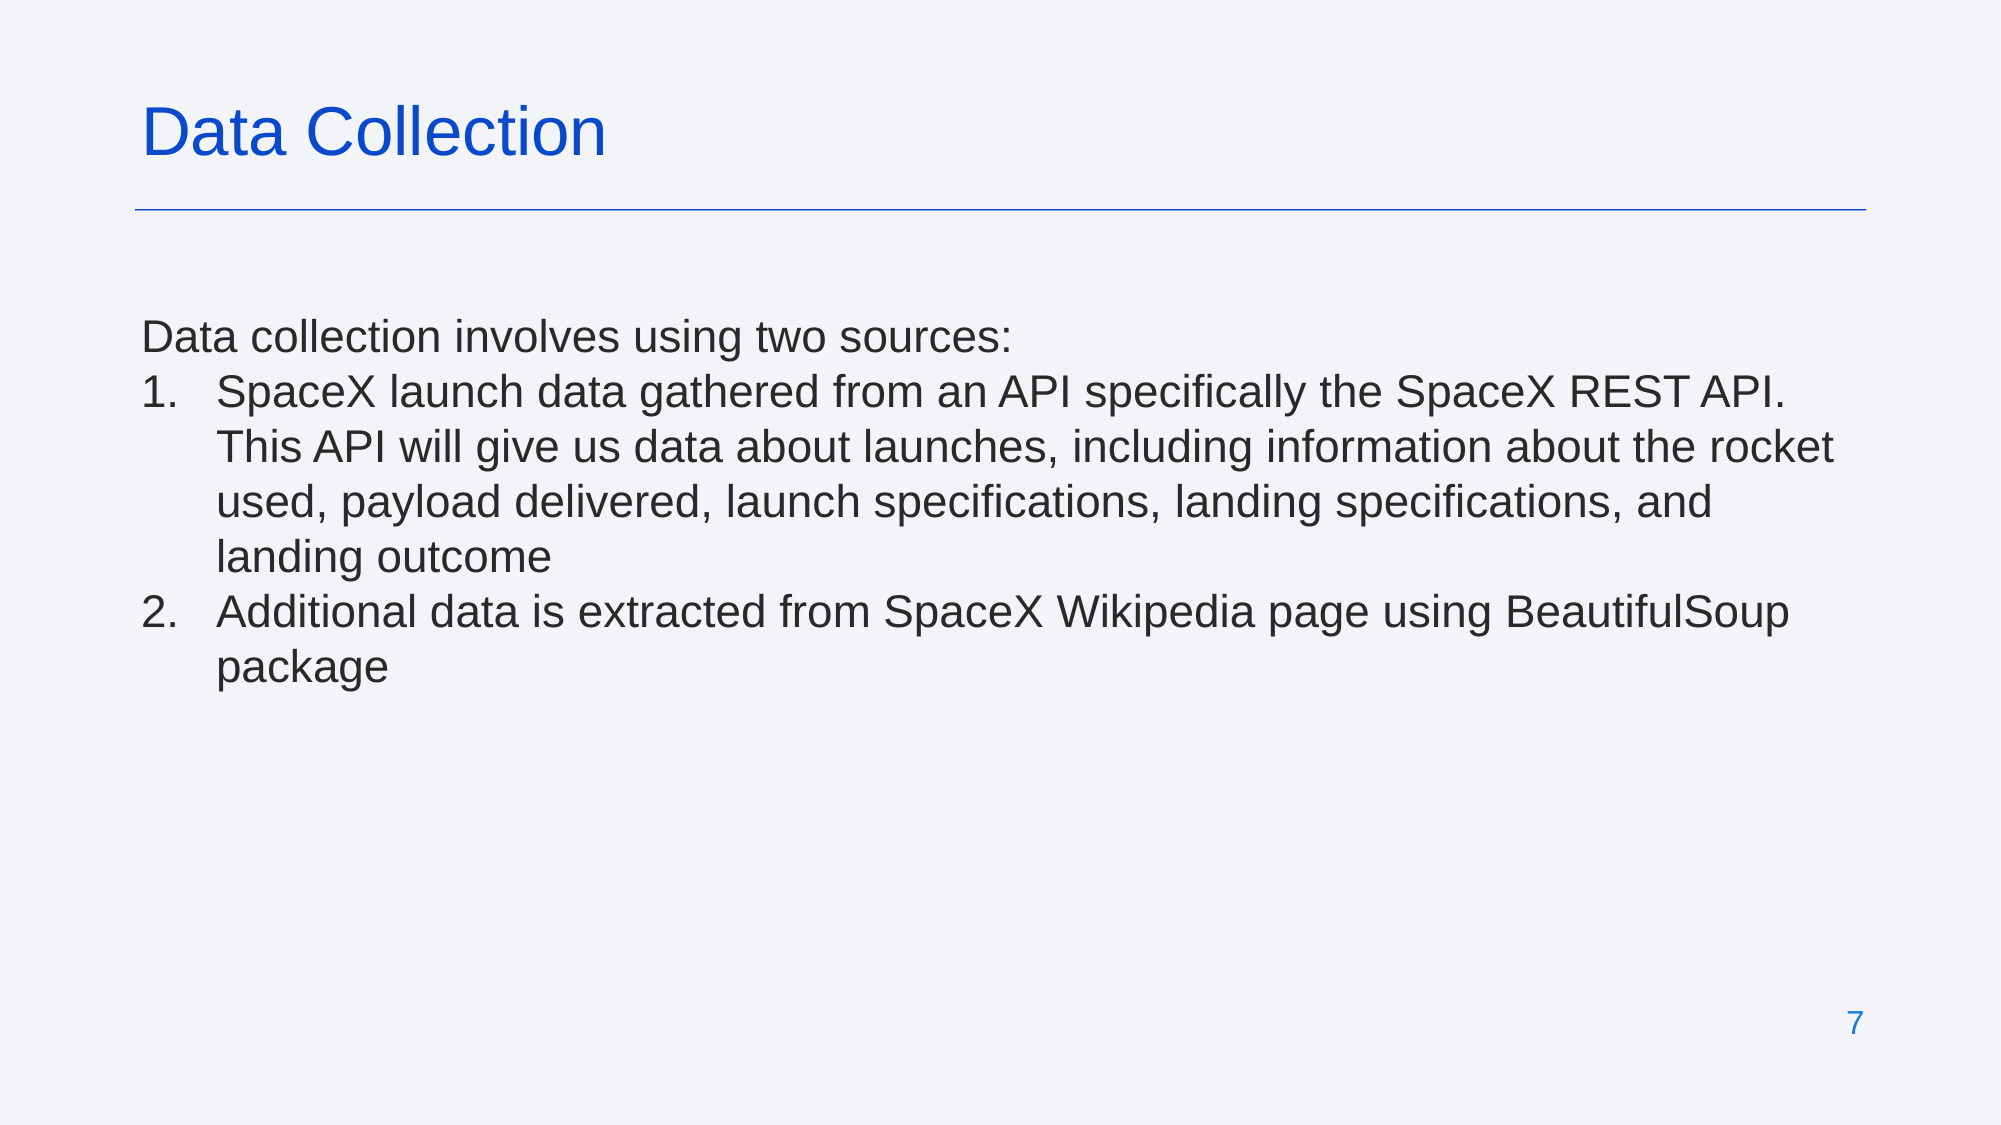

Data Collection
Data collection involves using two sources:
SpaceX launch data gathered from an API specifically the SpaceX REST API. This API will give us data about launches, including information about the rocket used, payload delivered, launch specifications, landing specifications, and landing outcome
Additional data is extracted from SpaceX Wikipedia page using BeautifulSoup package

7